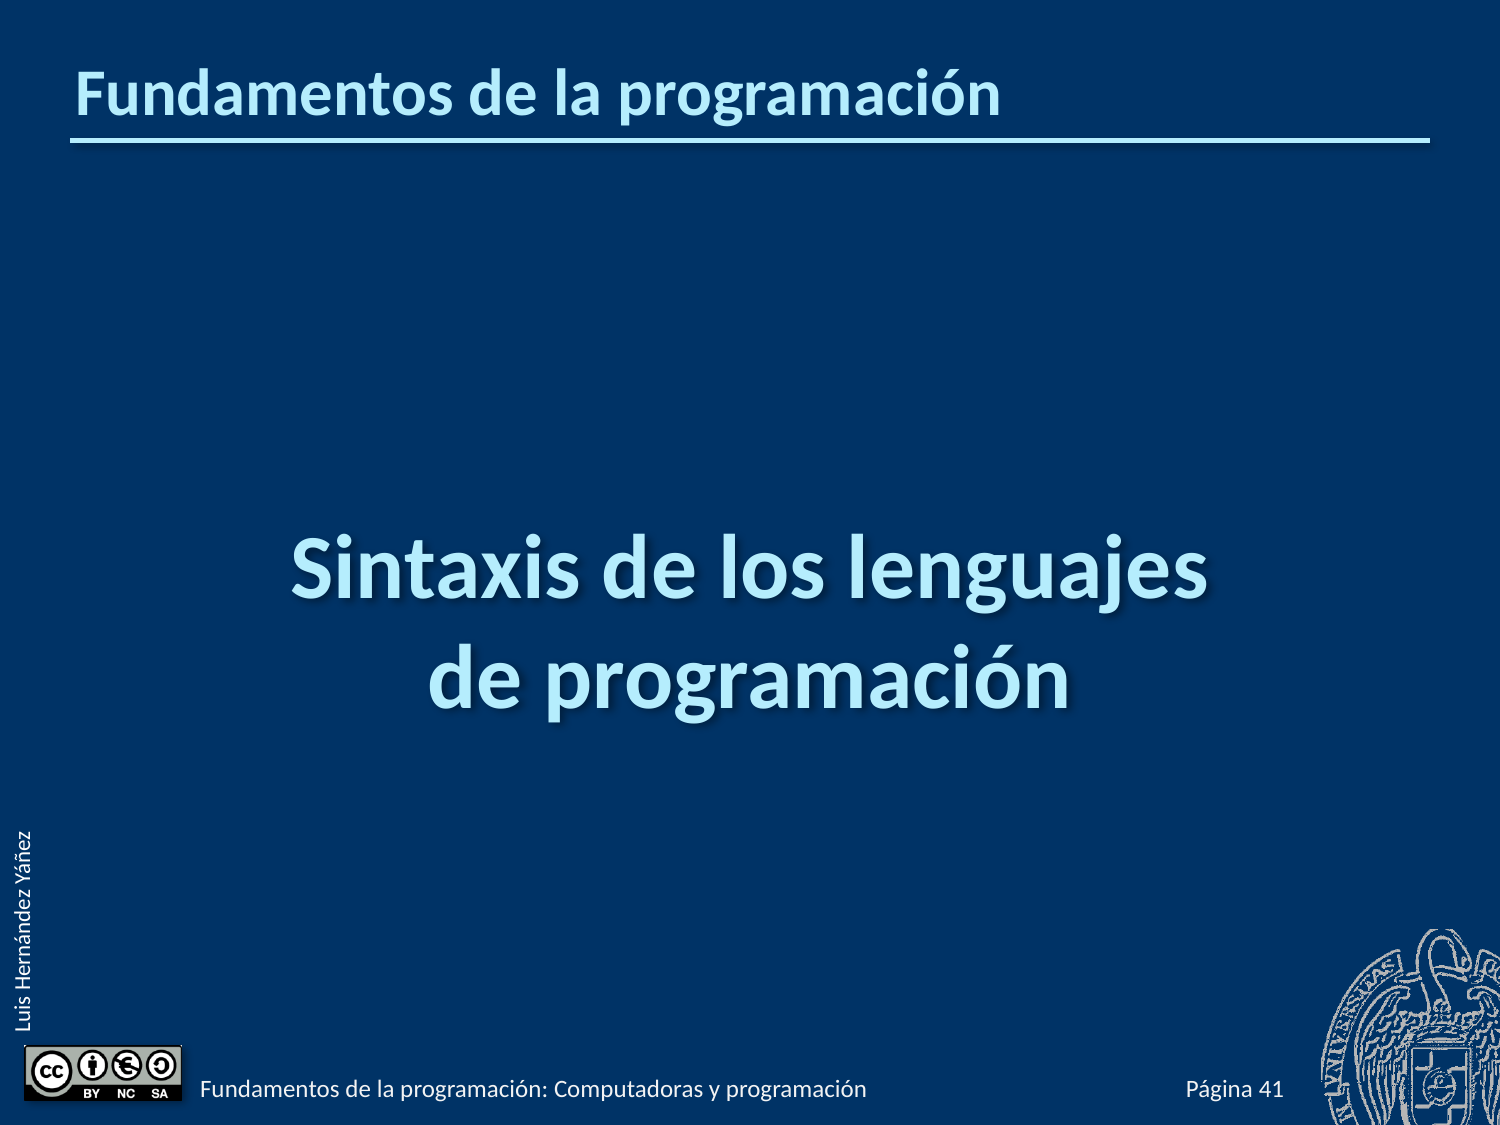

# Fundamentos de la programación
Sintaxis de los lenguajes
de programación
Fundamentos de la programación: Computadoras y programación
Página 41